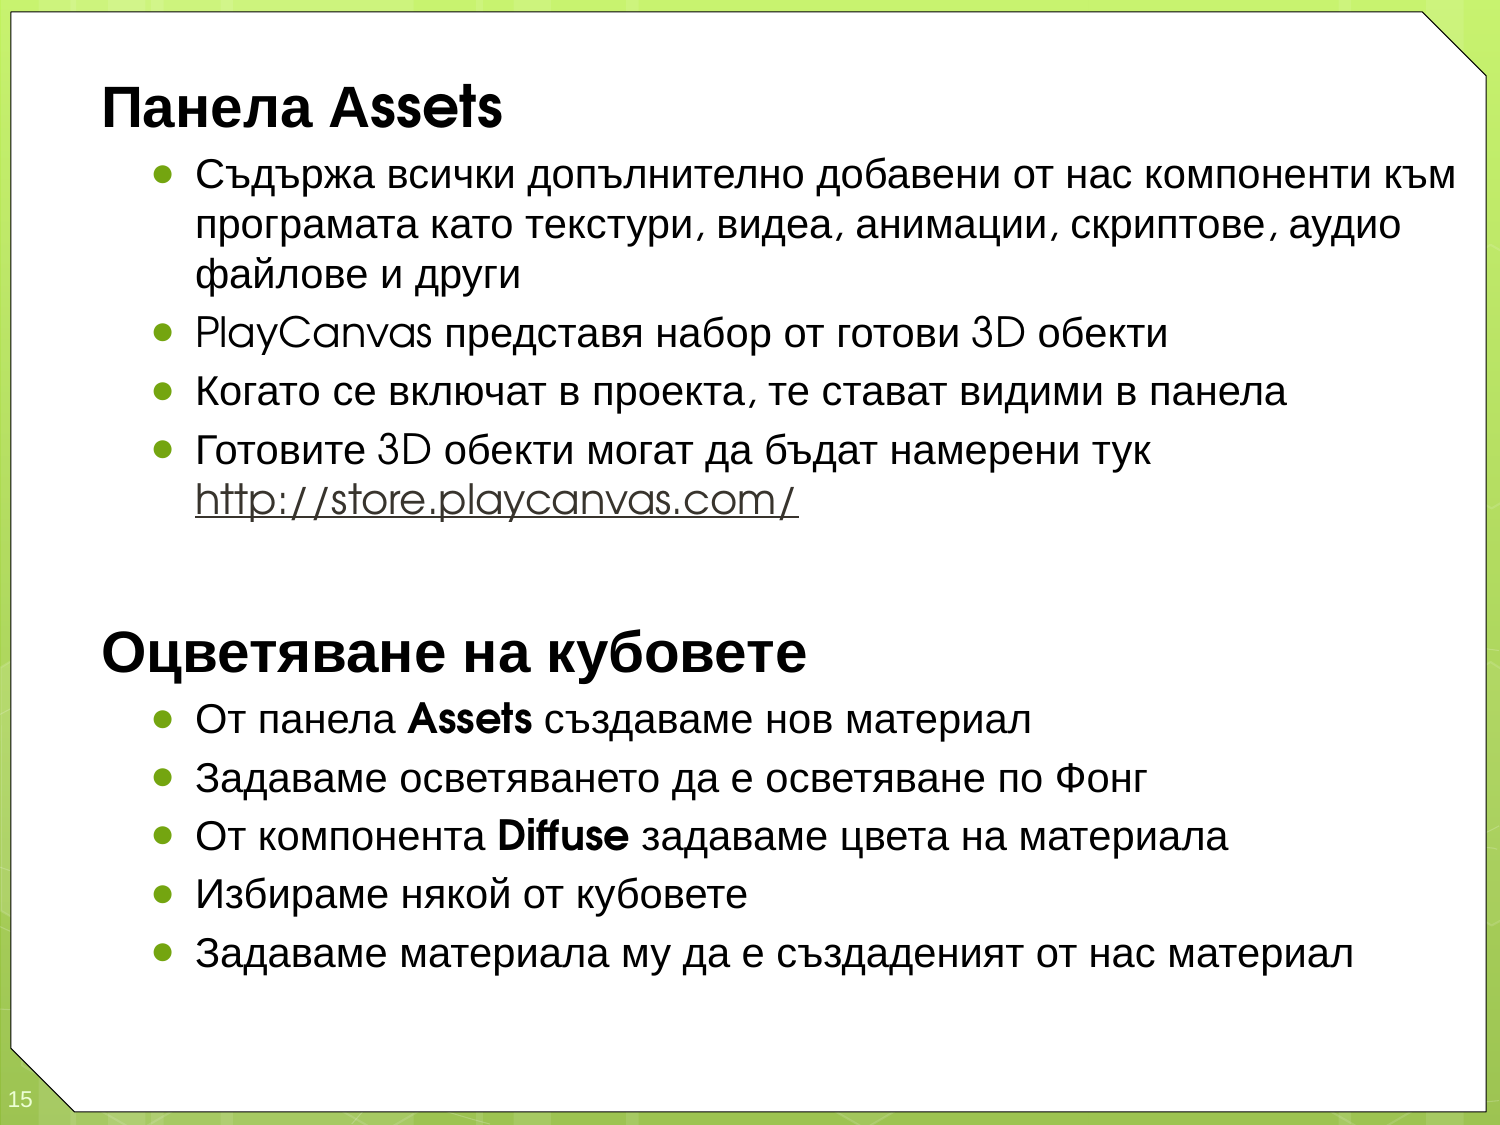

Панела Аssets
Съдържа всички допълнително добавени от нас компоненти към програмата като текстури, видеа, анимации, скриптове, аудио файлове и други
PlayCanvas представя набор от готови 3D обекти
Когато се включат в проекта, те стават видими в панела
Готовите 3D обекти могат да бъдат намерени тук http://store.playcanvas.com/

Оцветяване на кубовете
От панела Assets създаваме нов материал
Задаваме осветяването да е осветяване по Фонг
От компонента Diffuse задаваме цвета на материала
Избираме някой от кубовете
Задаваме материала му да е създаденият от нас материал